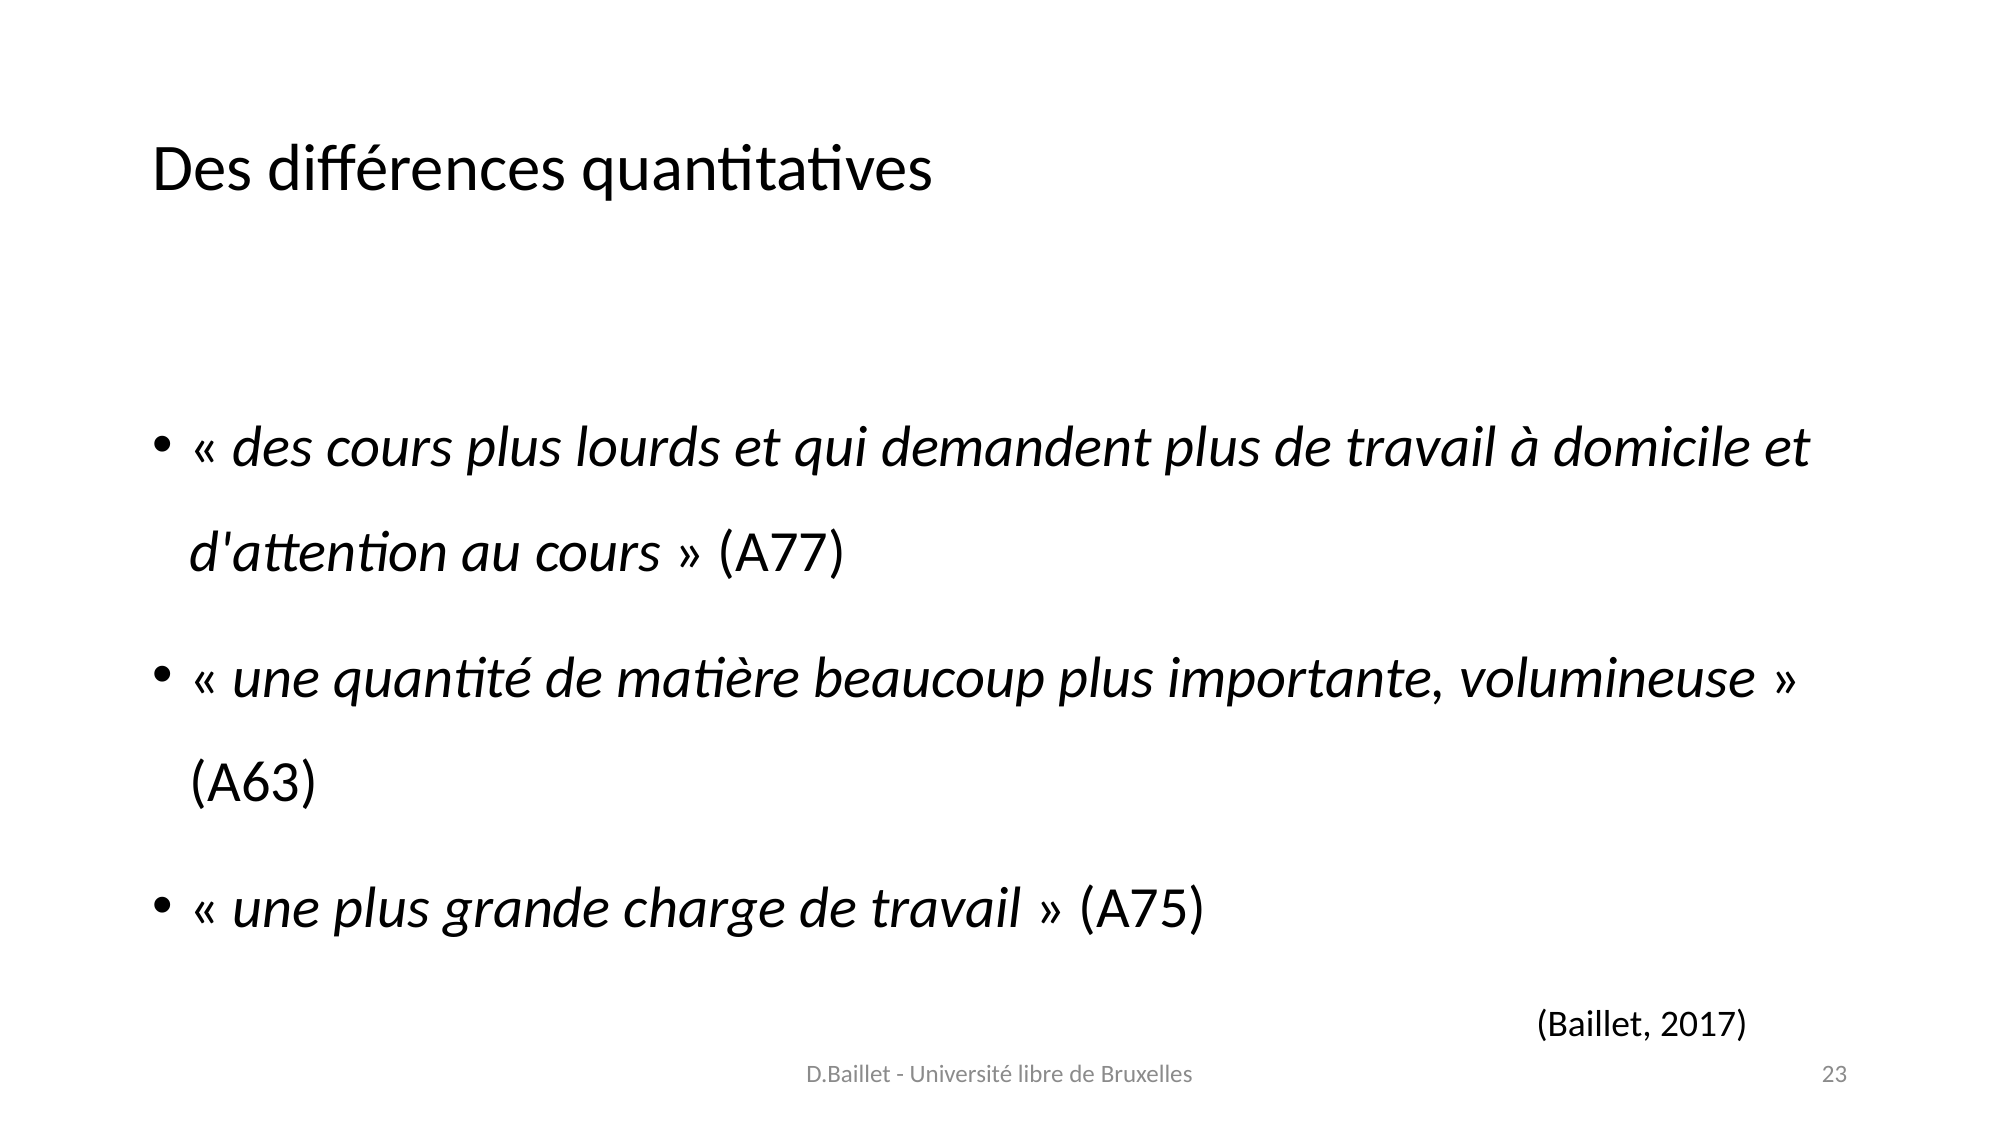

# Des différences quantitatives
« des cours plus lourds et qui demandent plus de travail à domicile et d'attention au cours » (A77)
« une quantité de matière beaucoup plus importante, volumineuse » (A63)
« une plus grande charge de travail » (A75)
(Baillet, 2017)
D.Baillet - Université libre de Bruxelles
23